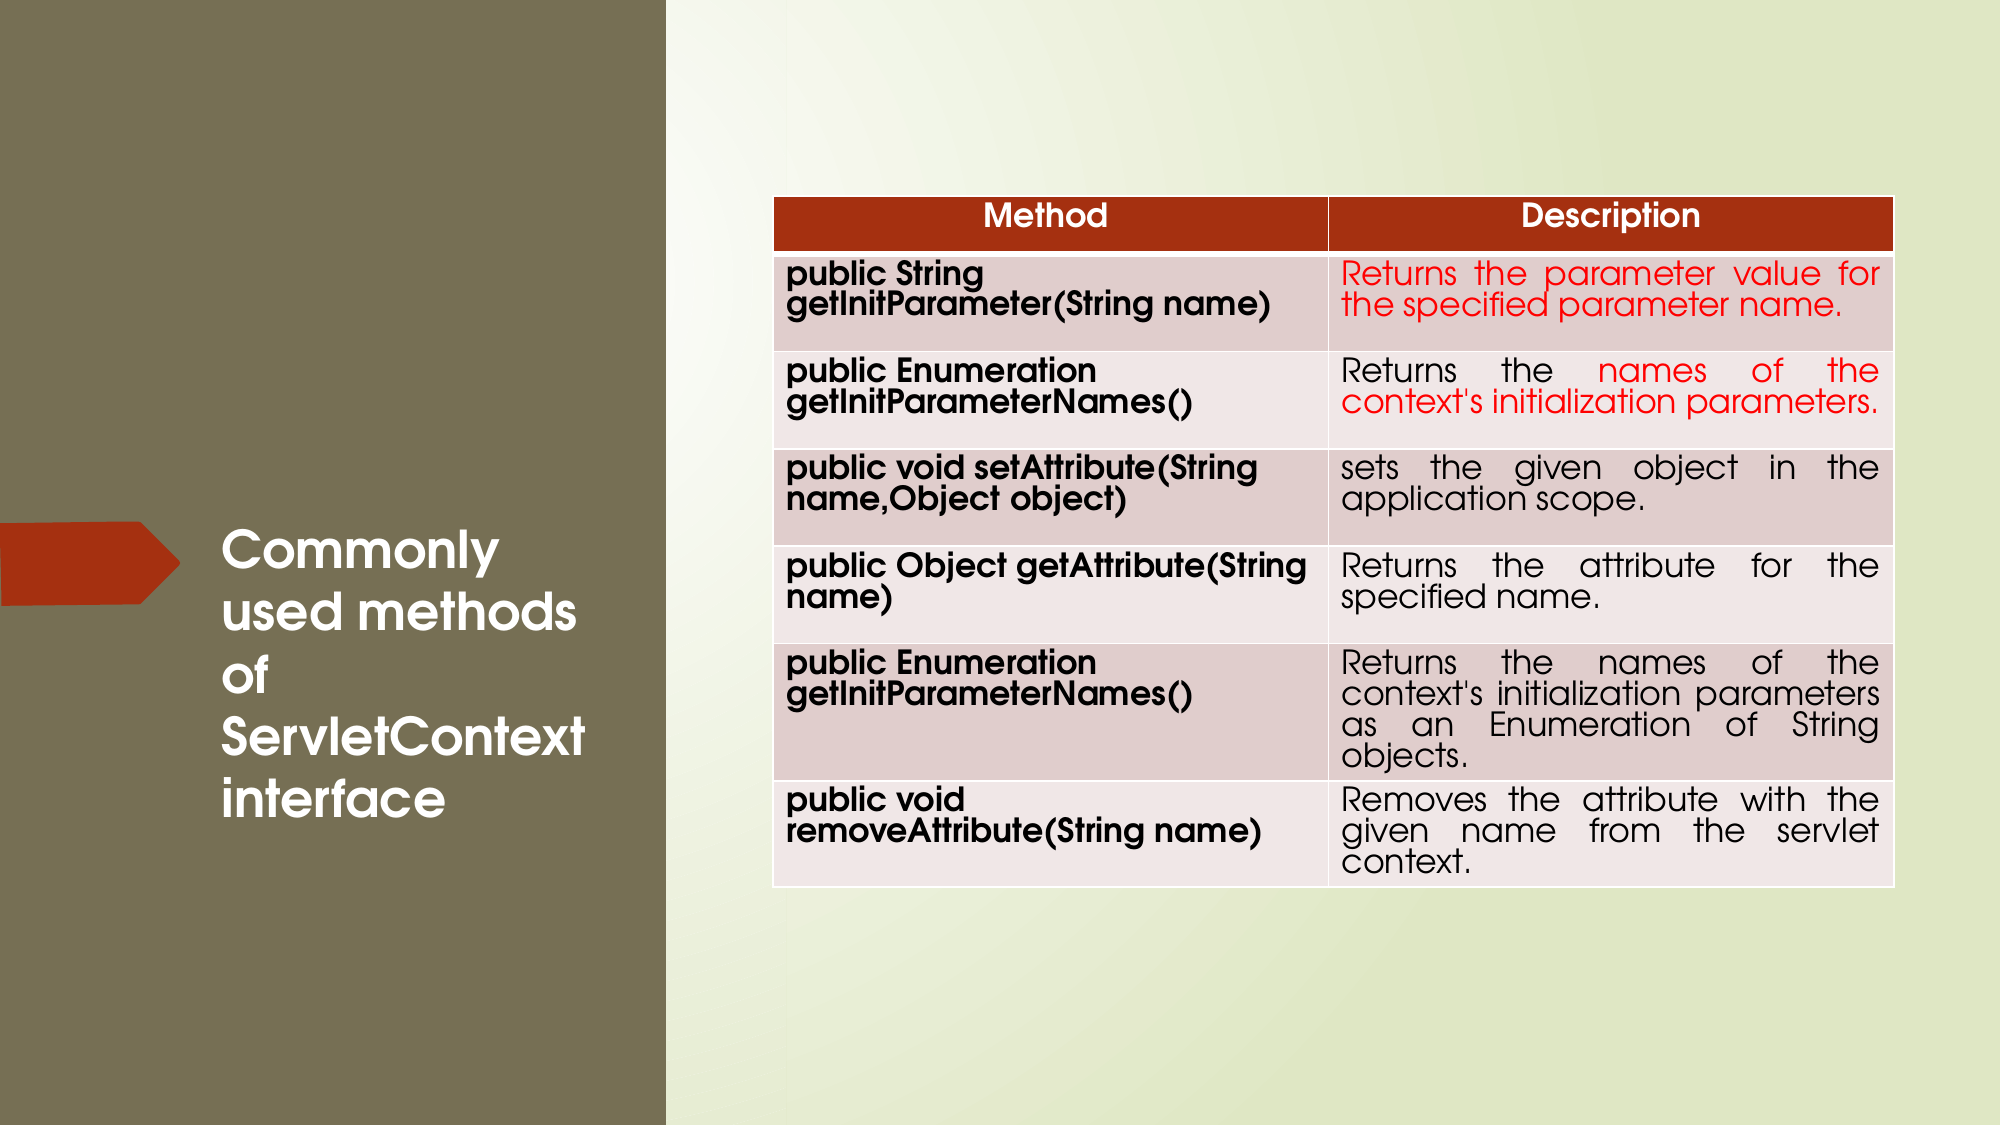

| Method | Description |
| --- | --- |
| public String getInitParameter(String name) | Returns the parameter value for the specified parameter name. |
| public Enumeration getInitParameterNames() | Returns the names of the context's initialization parameters. |
| public void setAttribute(String name,Object object) | sets the given object in the application scope. |
| public Object getAttribute(String name) | Returns the attribute for the specified name. |
| public Enumeration getInitParameterNames() | Returns the names of the context's initialization parameters as an Enumeration of String objects. |
| public void removeAttribute(String name) | Removes the attribute with the given name from the servlet context. |
# Commonly used methods of ServletContext interface